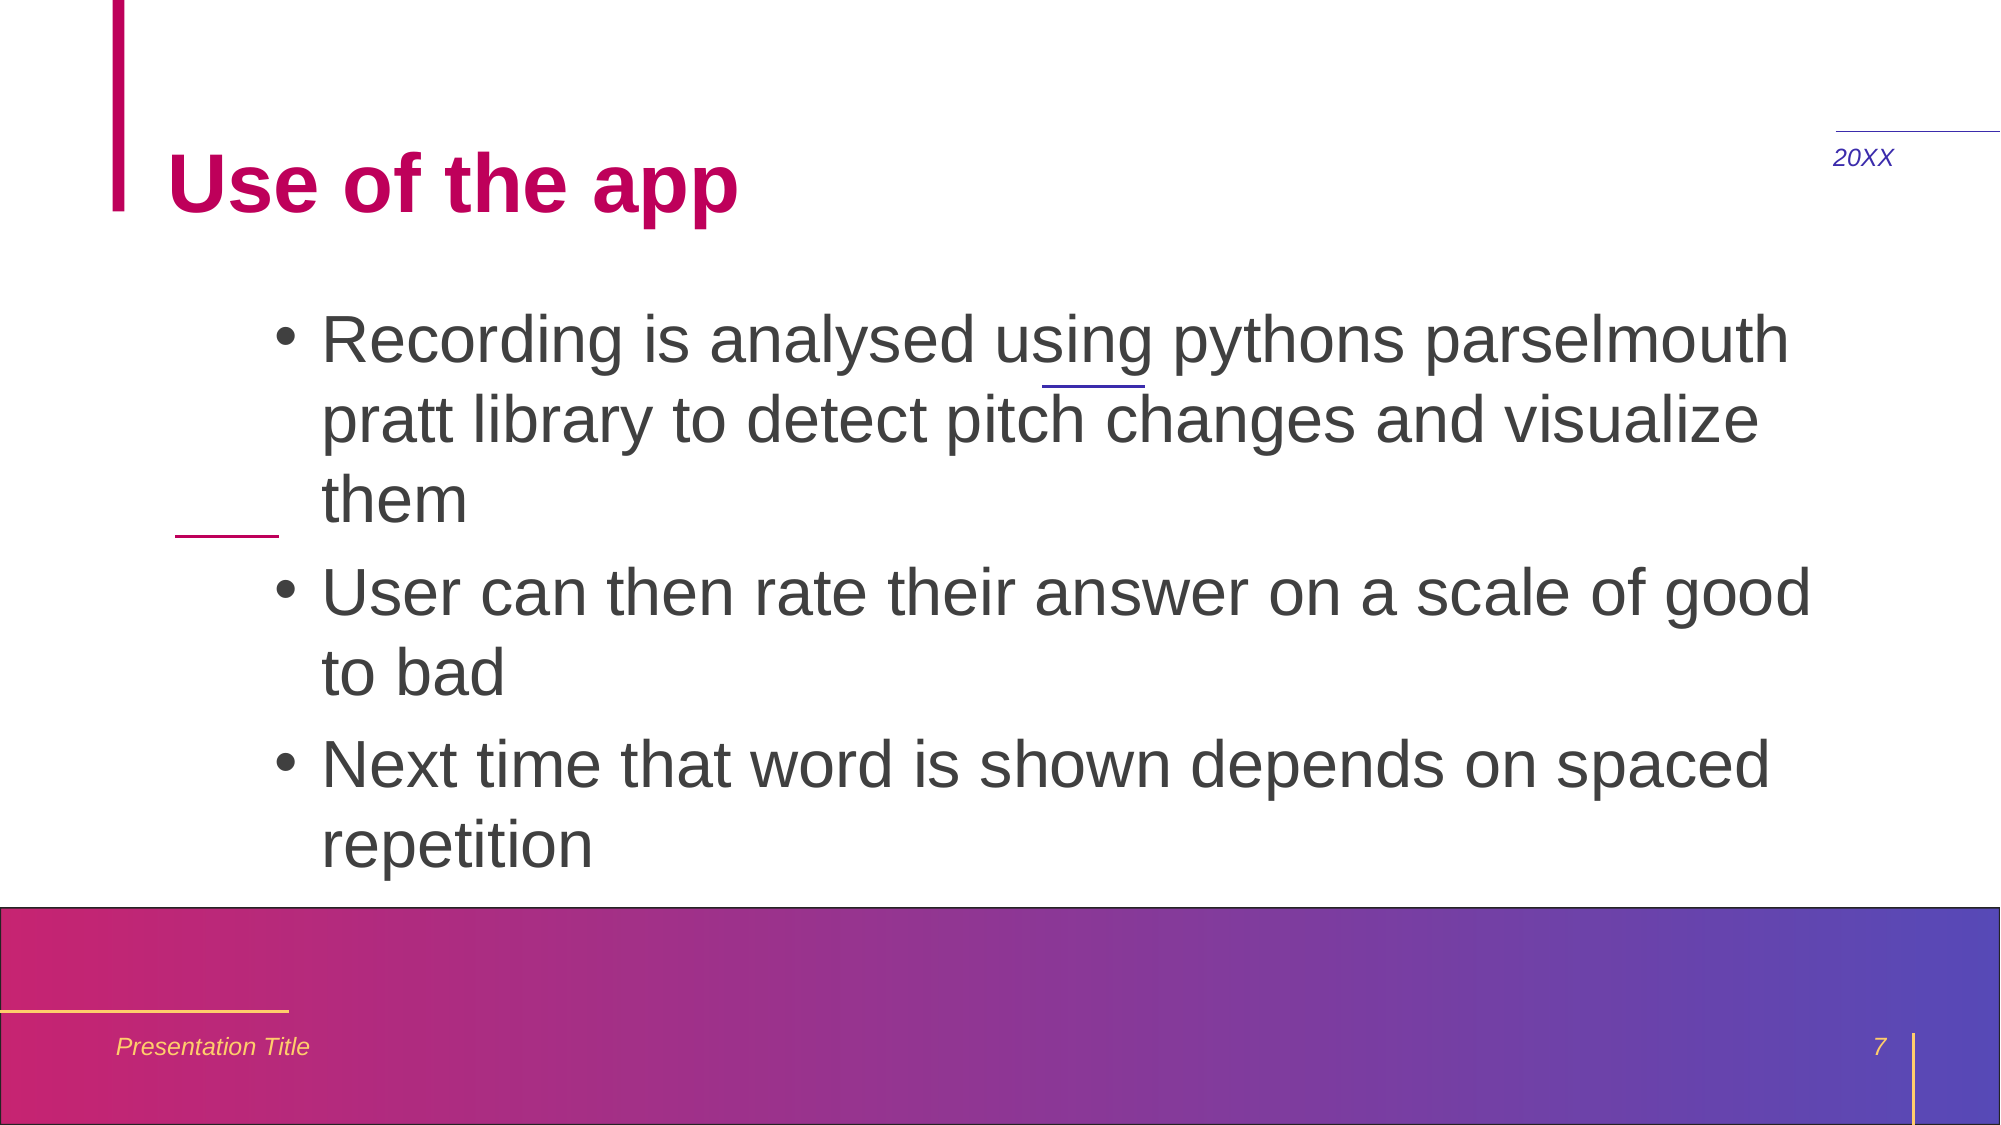

# Use of the app
20XX
Recording is analysed using pythons parselmouth pratt library to detect pitch changes and visualize them
User can then rate their answer on a scale of good to bad
Next time that word is shown depends on spaced repetition

Presentation Title
7